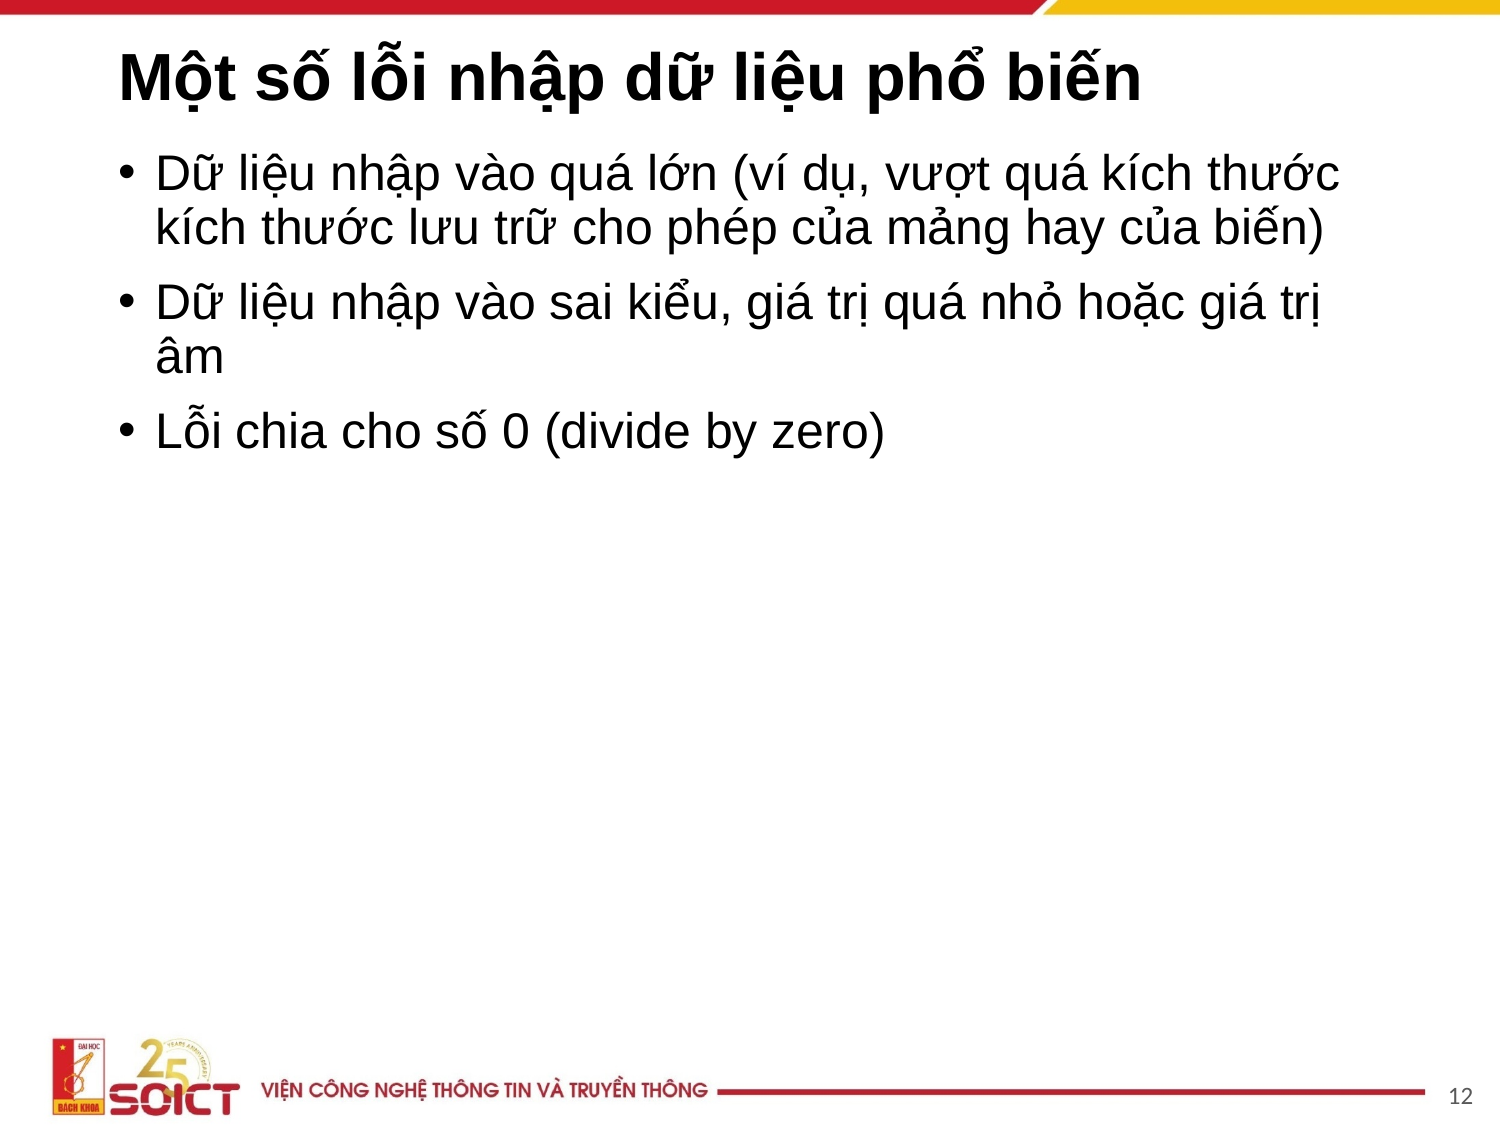

# Một số lỗi nhập dữ liệu phổ biến
Dữ liệu nhập vào quá lớn (ví dụ, vượt quá kích thước kích thước lưu trữ cho phép của mảng hay của biến)
Dữ liệu nhập vào sai kiểu, giá trị quá nhỏ hoặc giá trị âm
Lỗi chia cho số 0 (divide by zero)

12